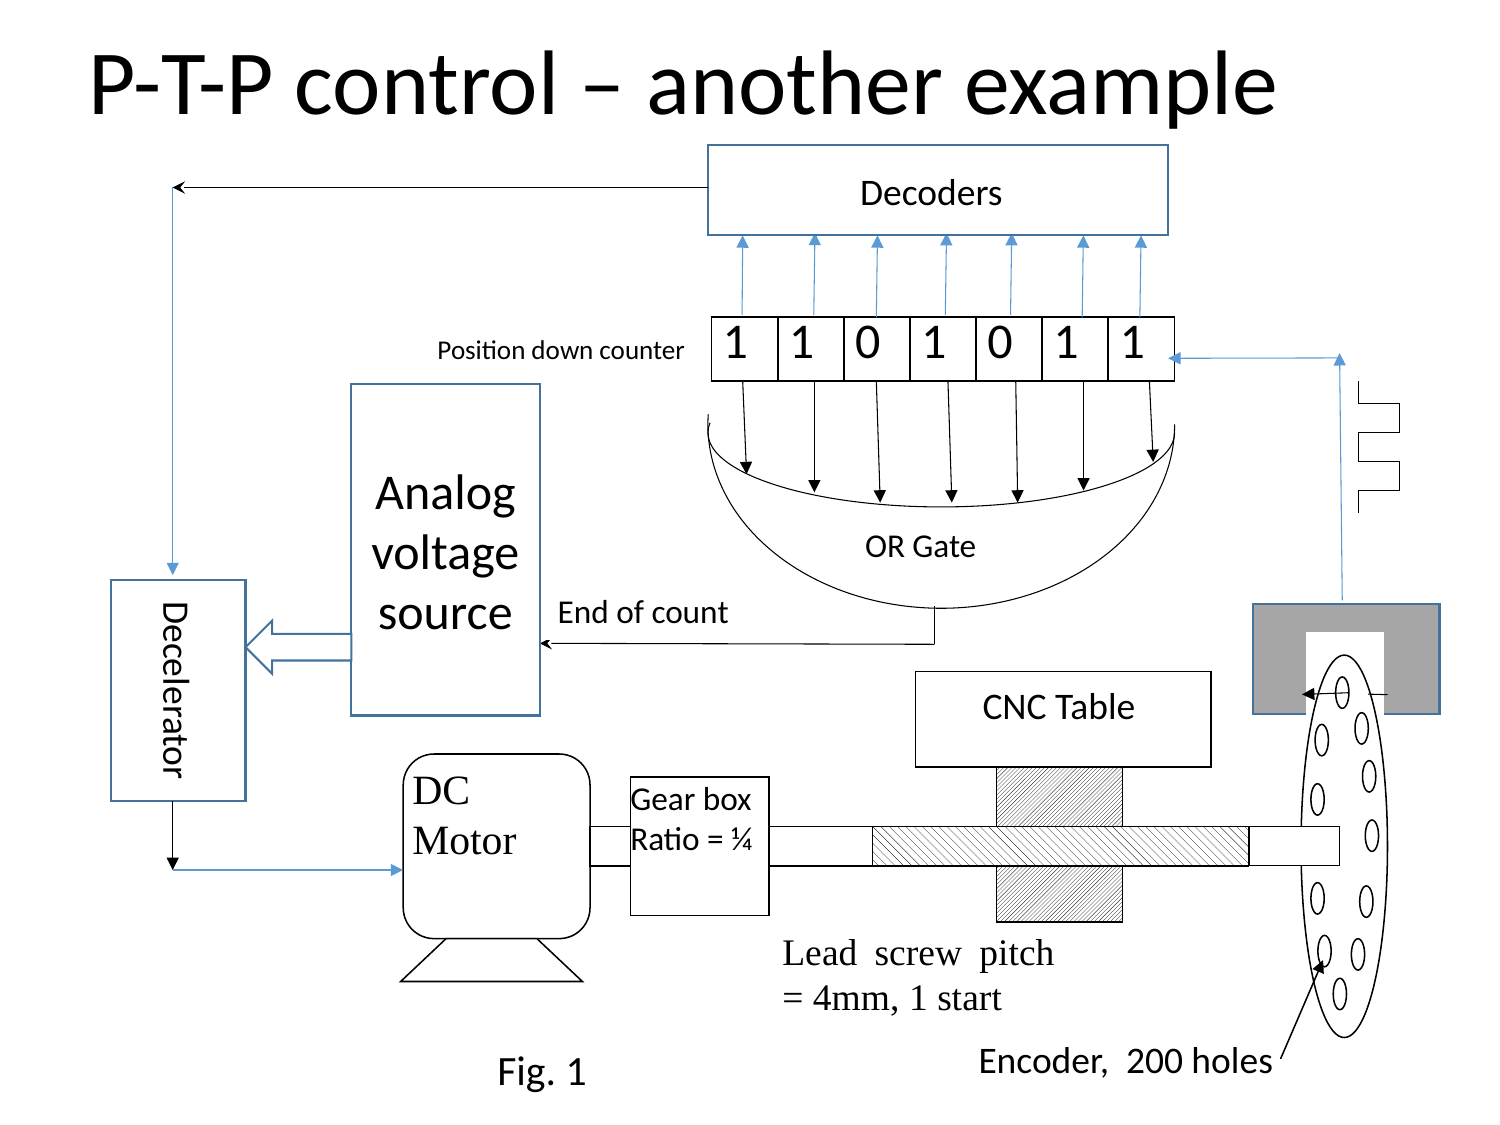

# P-T-P control – another example
Decodersr

| 1 | 1 | 0 | 1 | 0 | 1 | 1 |
| --- | --- | --- | --- | --- | --- | --- |
Position down counter
Analog voltage source
OR Gate
Decelerator
End of count

Encoder,  200 holes
CNC Table
DC Motor

Gear box Ratio = ¼

Lead screw pitch = 4mm, 1 start

Fig. 1